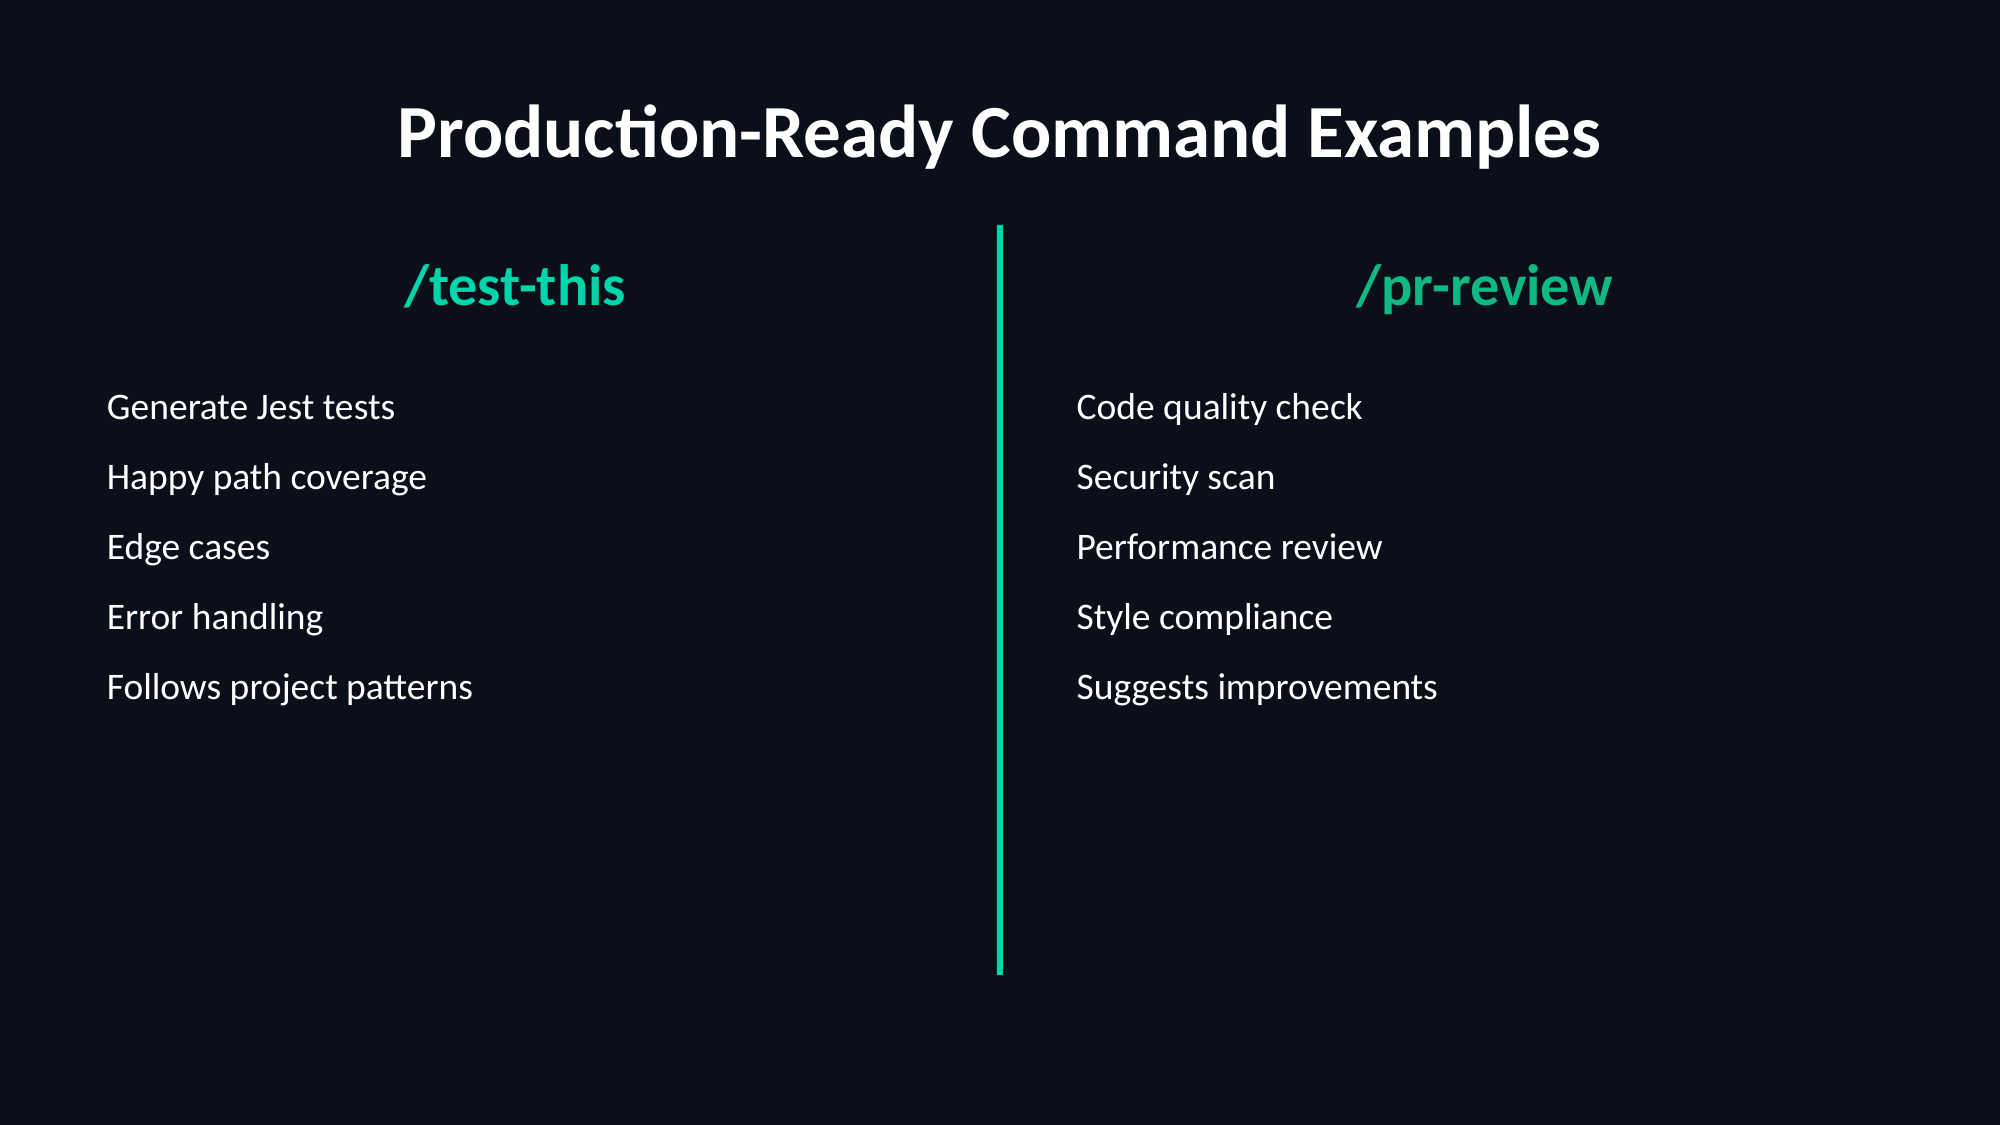

Production-Ready Command Examples

/test-this
/pr-review
  Generate Jest tests
  Happy path coverage
  Edge cases
  Error handling
  Follows project patterns
  Code quality check
  Security scan
  Performance review
  Style compliance
  Suggests improvements